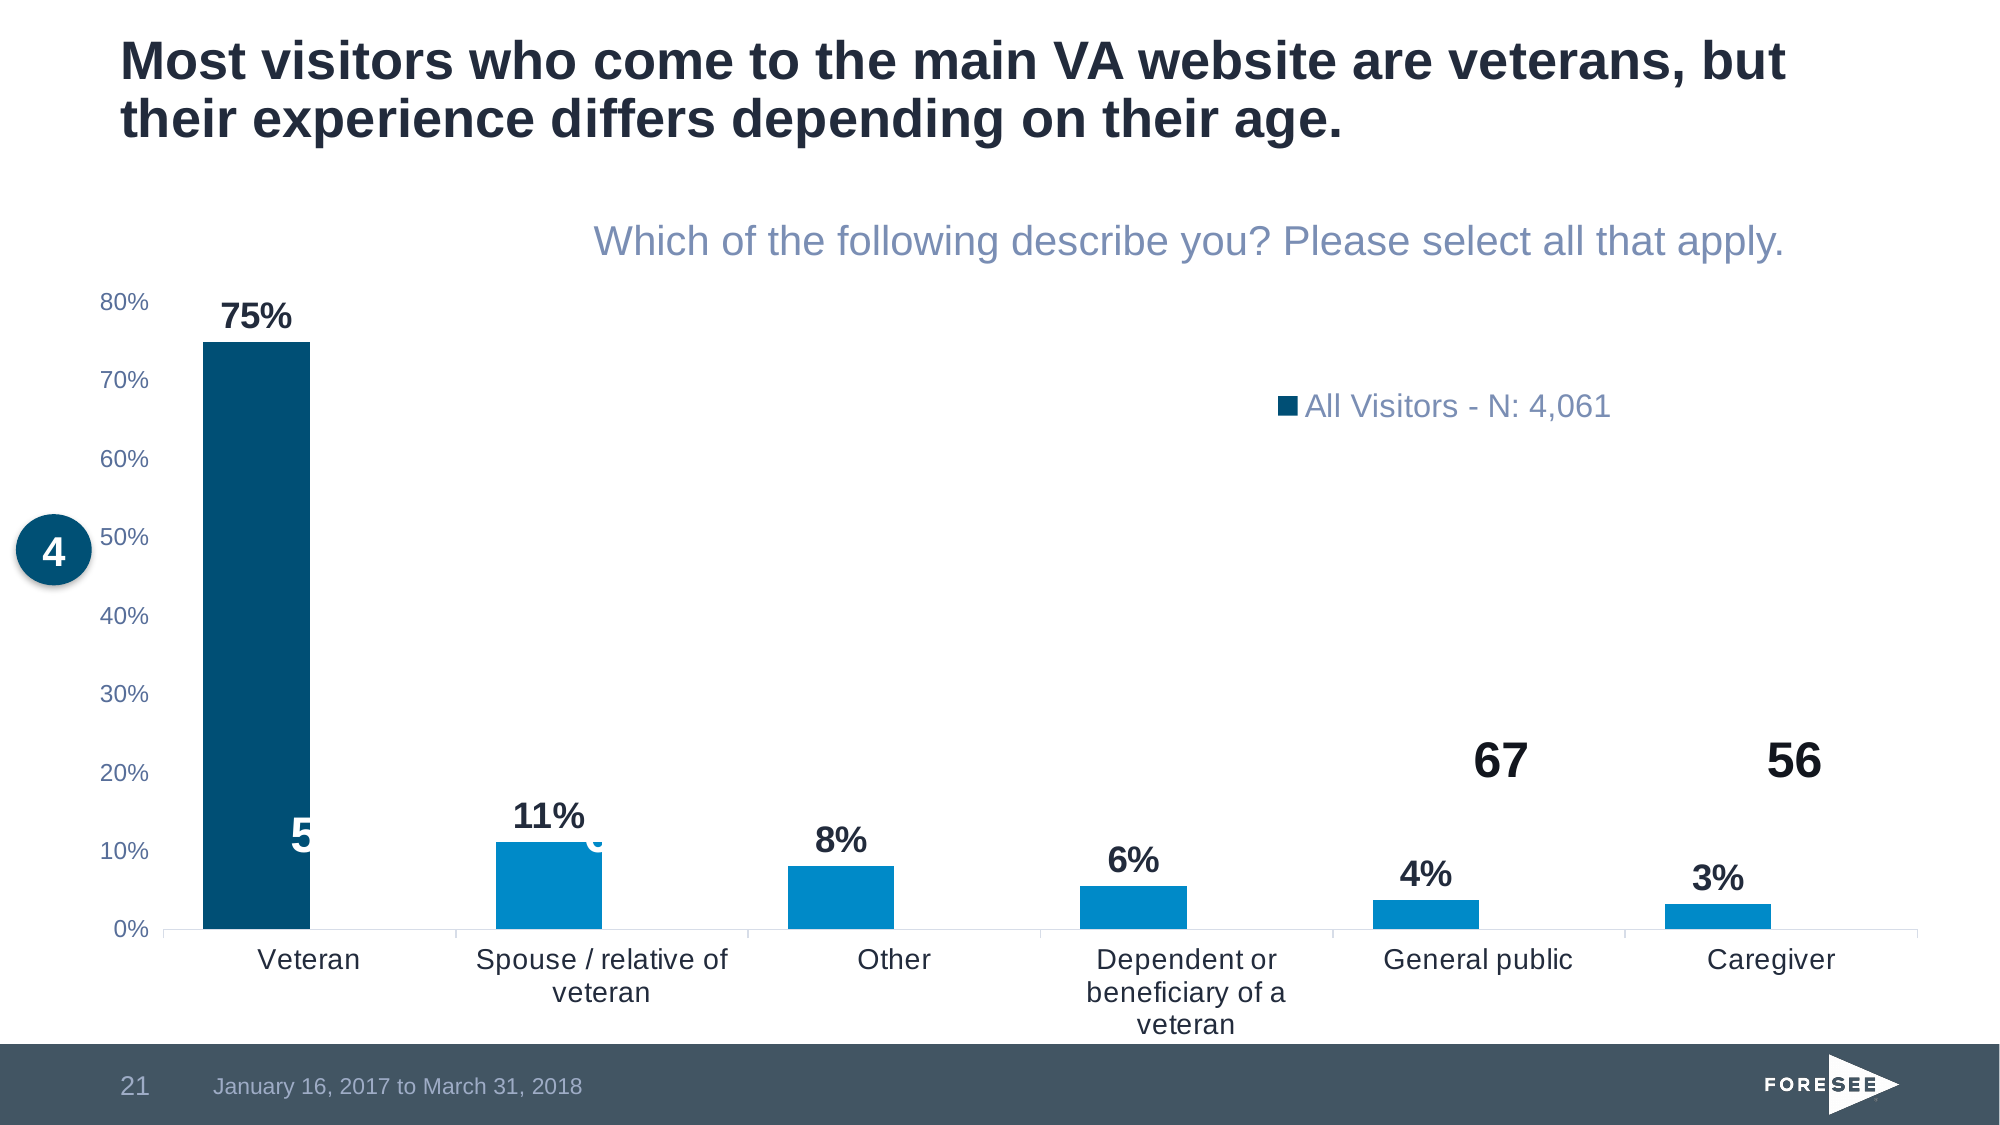

# Most visitors who come to the main VA website are veterans, but their experience differs depending on their age.

### Chart

| Category | All Visitors - N: 4,061 | Desktop |
|---|---|---|
| Veteran | 0.748584 | 82.00643 |
| Spouse / relative of veteran | 0.111303 | 80.1987 |
| Other | 0.081507 | 77.08436 |
| Dependent or beneficiary of a veteran | 0.055898 | 80.47864 |
| General public | 0.037429 | 79.36805 |
| Caregiver | 0.032751 | 75.63517 |
Which of the following describe you? Please select all that apply.
4
56
67
61
54
62
59
21
January 16, 2017 to March 31, 2018